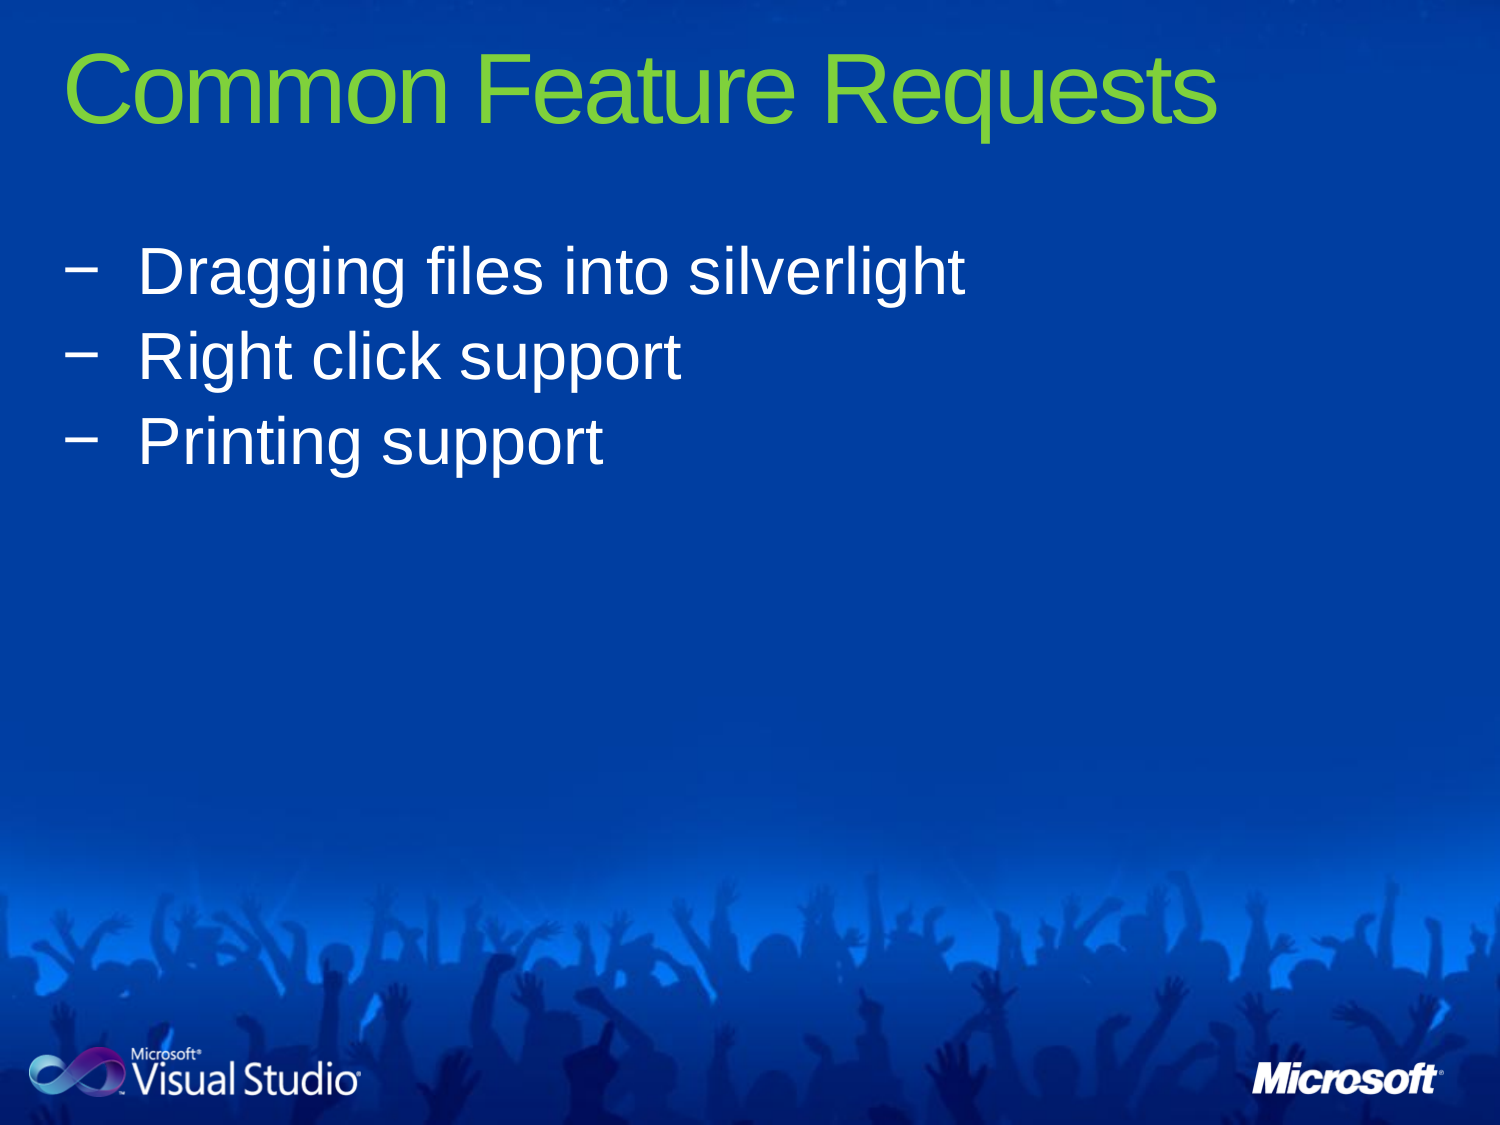

# Common Feature Requests
Dragging files into silverlight
Right click support
Printing support